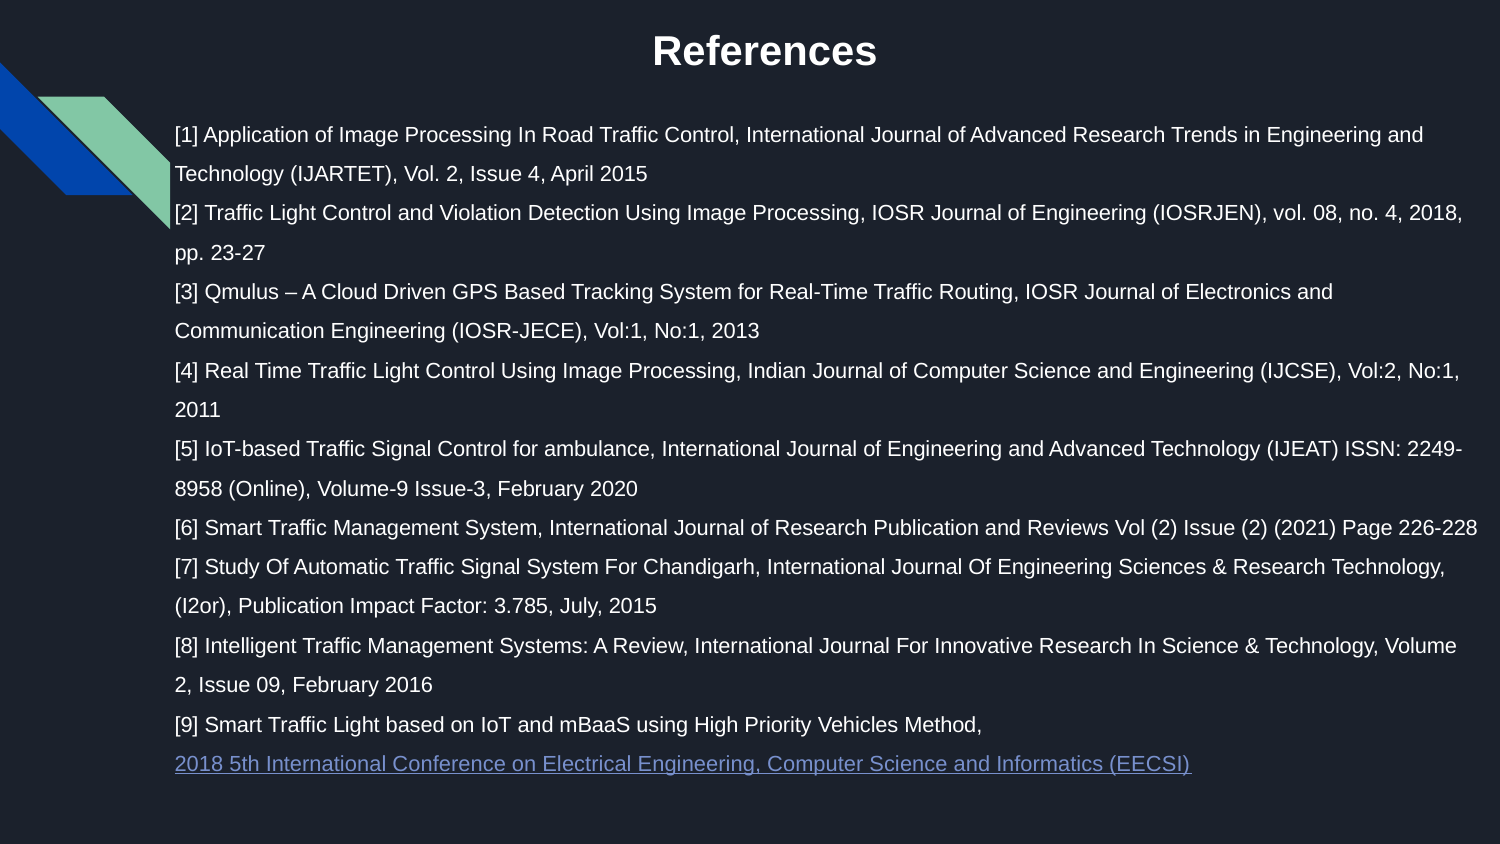

# References
[1] Application of Image Processing In Road Traffic Control, International Journal of Advanced Research Trends in Engineering and Technology (IJARTET), Vol. 2, Issue 4, April 2015
[2] Traffic Light Control and Violation Detection Using Image Processing, IOSR Journal of Engineering (IOSRJEN), vol. 08, no. 4, 2018, pp. 23-27
[3] Qmulus – A Cloud Driven GPS Based Tracking System for Real-Time Traffic Routing, IOSR Journal of Electronics and Communication Engineering (IOSR-JECE), Vol:1, No:1, 2013
[4] Real Time Traffic Light Control Using Image Processing, Indian Journal of Computer Science and Engineering (IJCSE), Vol:2, No:1, 2011
[5] IoT-based Traffic Signal Control for ambulance, International Journal of Engineering and Advanced Technology (IJEAT) ISSN: 2249-8958 (Online), Volume-9 Issue-3, February 2020
[6] Smart Traffic Management System, International Journal of Research Publication and Reviews Vol (2) Issue (2) (2021) Page 226-228
[7] Study Of Automatic Traffic Signal System For Chandigarh, International Journal Of Engineering Sciences & Research Technology, (I2or), Publication Impact Factor: 3.785, July, 2015
[8] Intelligent Traffic Management Systems: A Review, International Journal For Innovative Research In Science & Technology, Volume 2, Issue 09, February 2016
[9] Smart Traffic Light based on IoT and mBaaS using High Priority Vehicles Method, 2018 5th International Conference on Electrical Engineering, Computer Science and Informatics (EECSI)